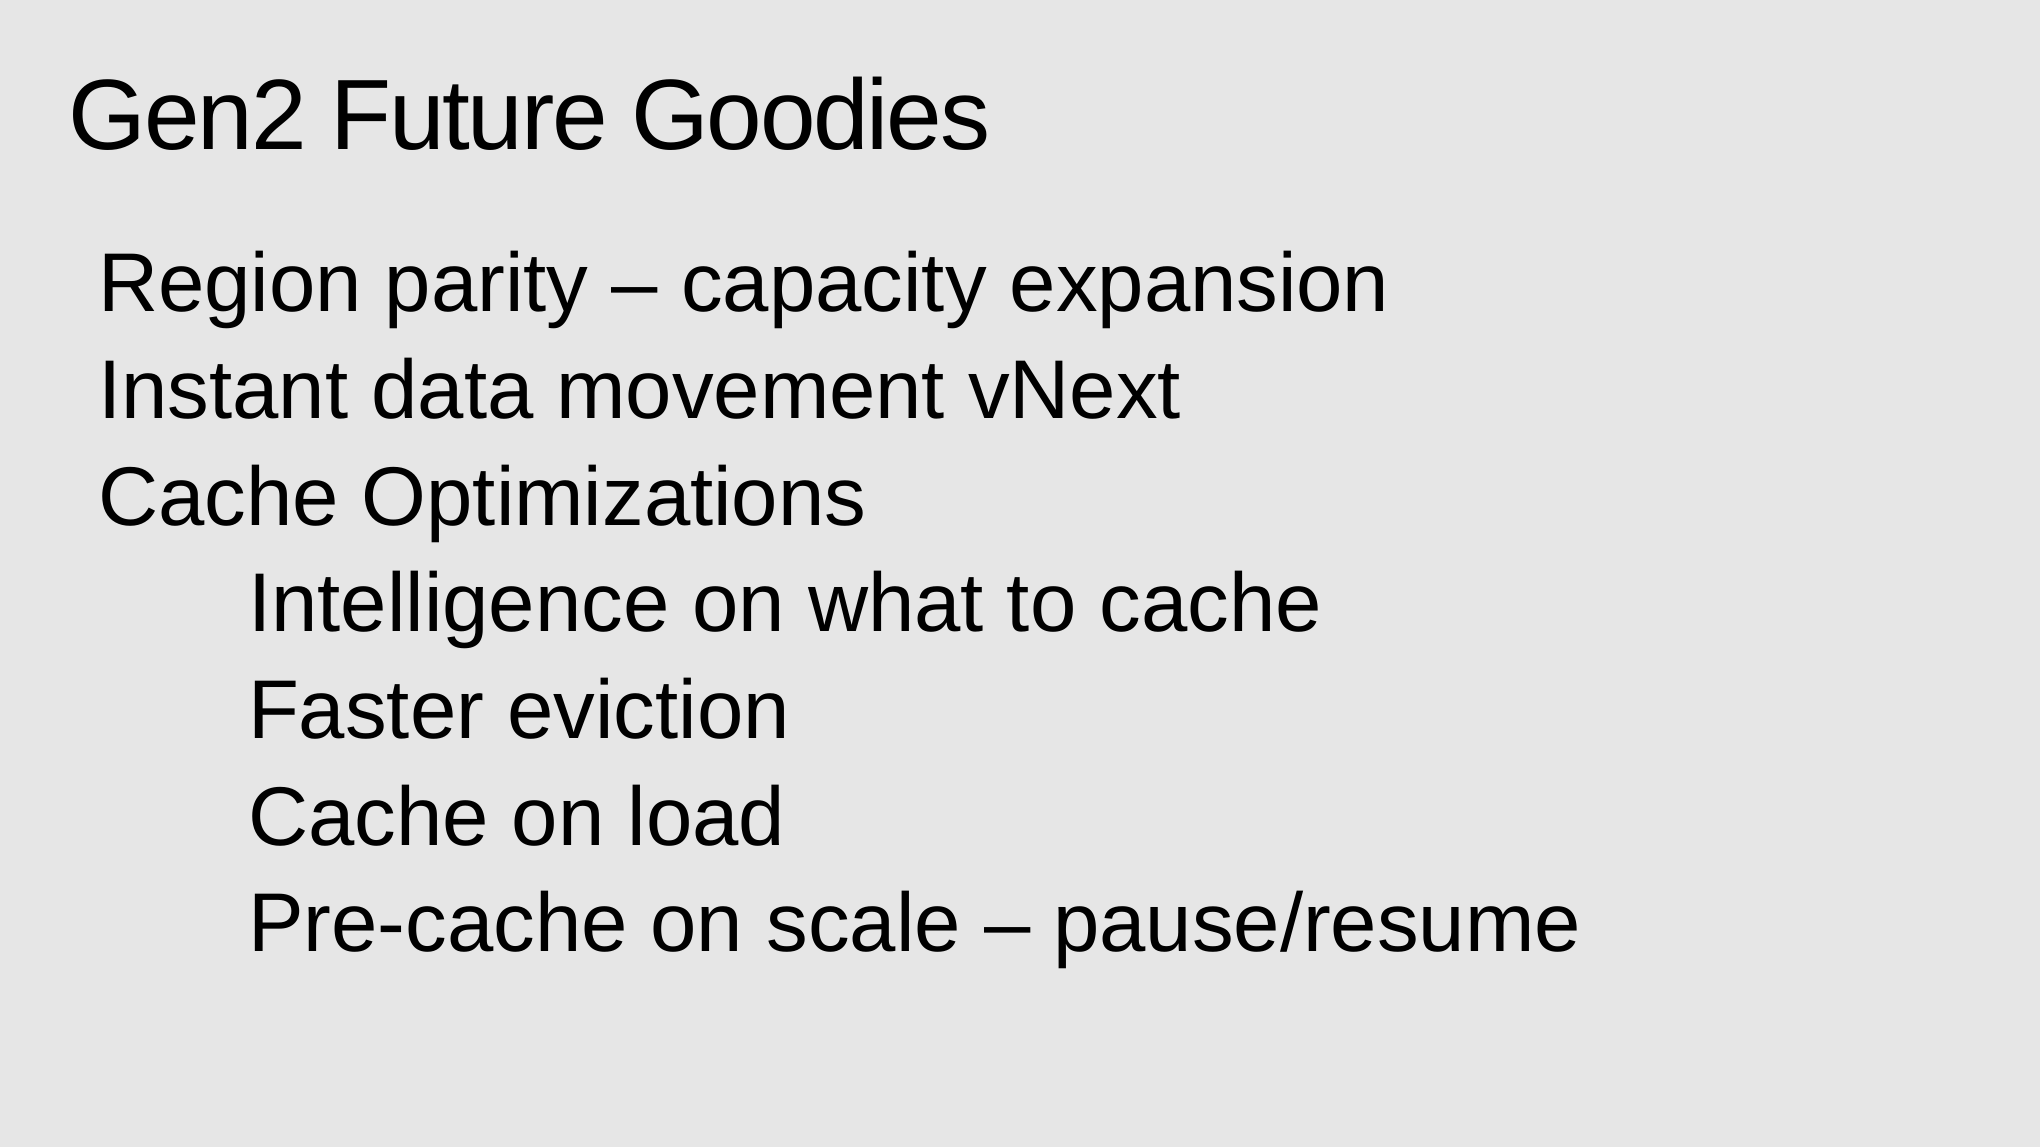

# Gen2 Future Goodies
Region parity – capacity expansion
Instant data movement vNext
Cache Optimizations
	Intelligence on what to cache
	Faster eviction
	Cache on load
	Pre-cache on scale – pause/resume